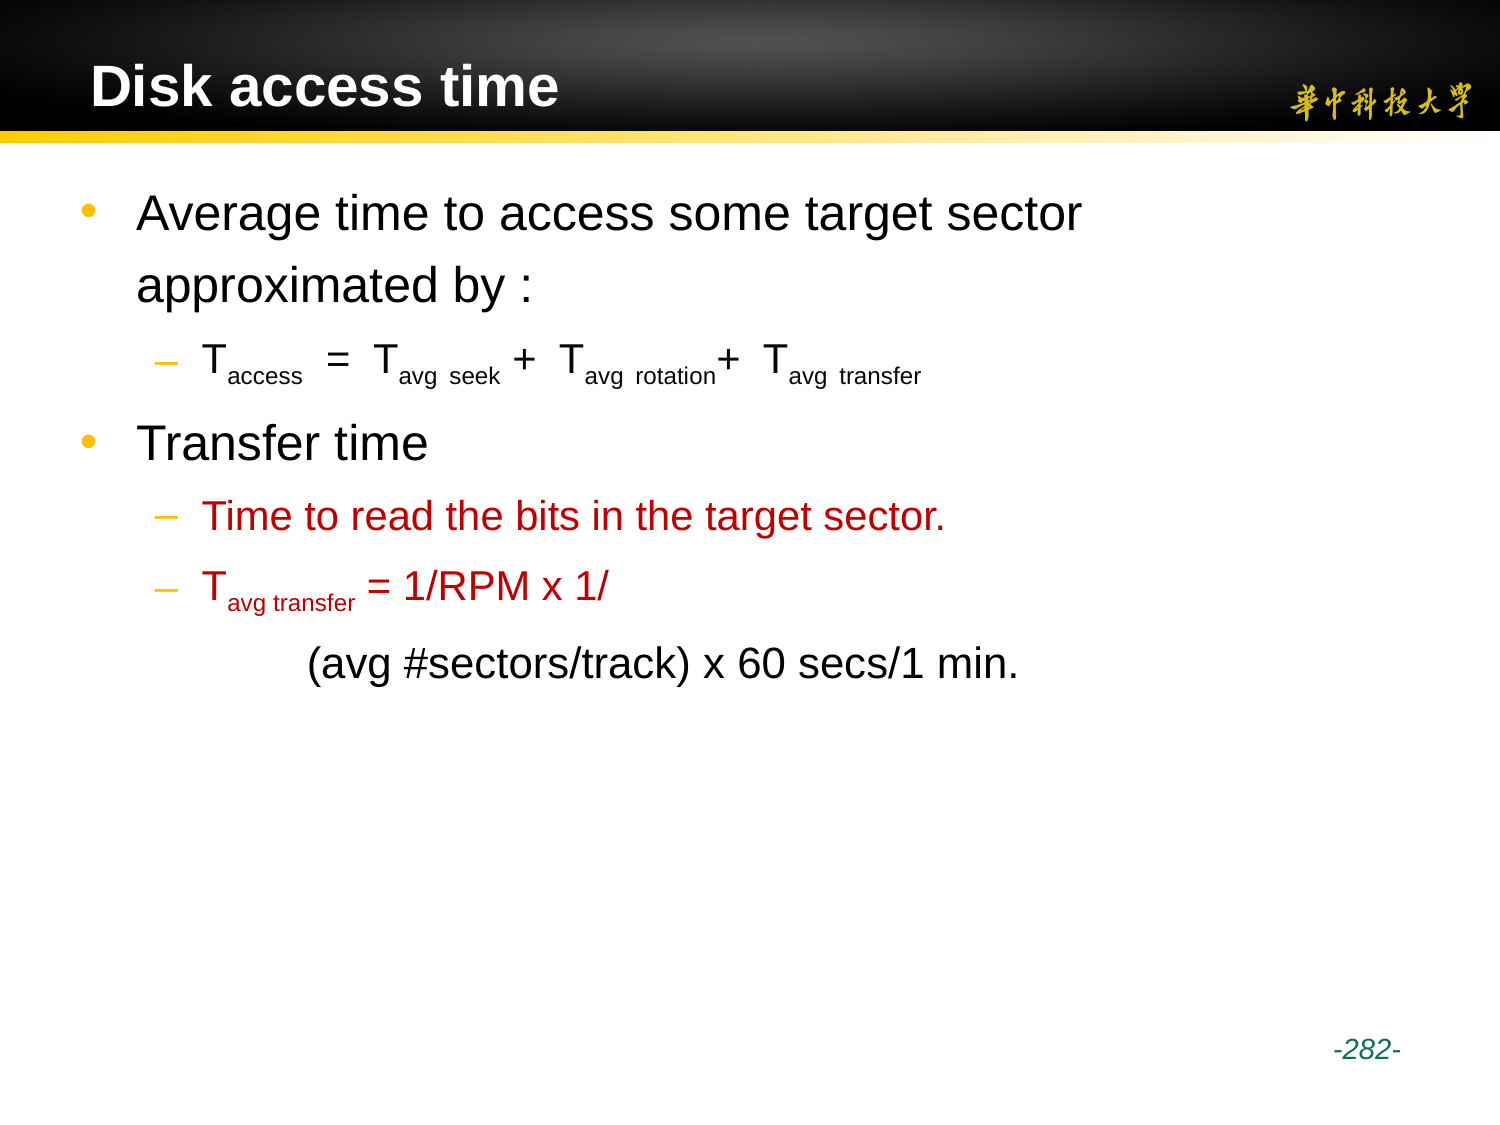

# Disk access time
Average time to access some target sector approximated by :
Taccess  =  Tavg seek +  Tavg rotation+  Tavg transfer
Transfer time
Time to read the bits in the target sector.
Tavg transfer = 1/RPM x 1/
       (avg #sectors/track) x 60 secs/1 min.
 -282-